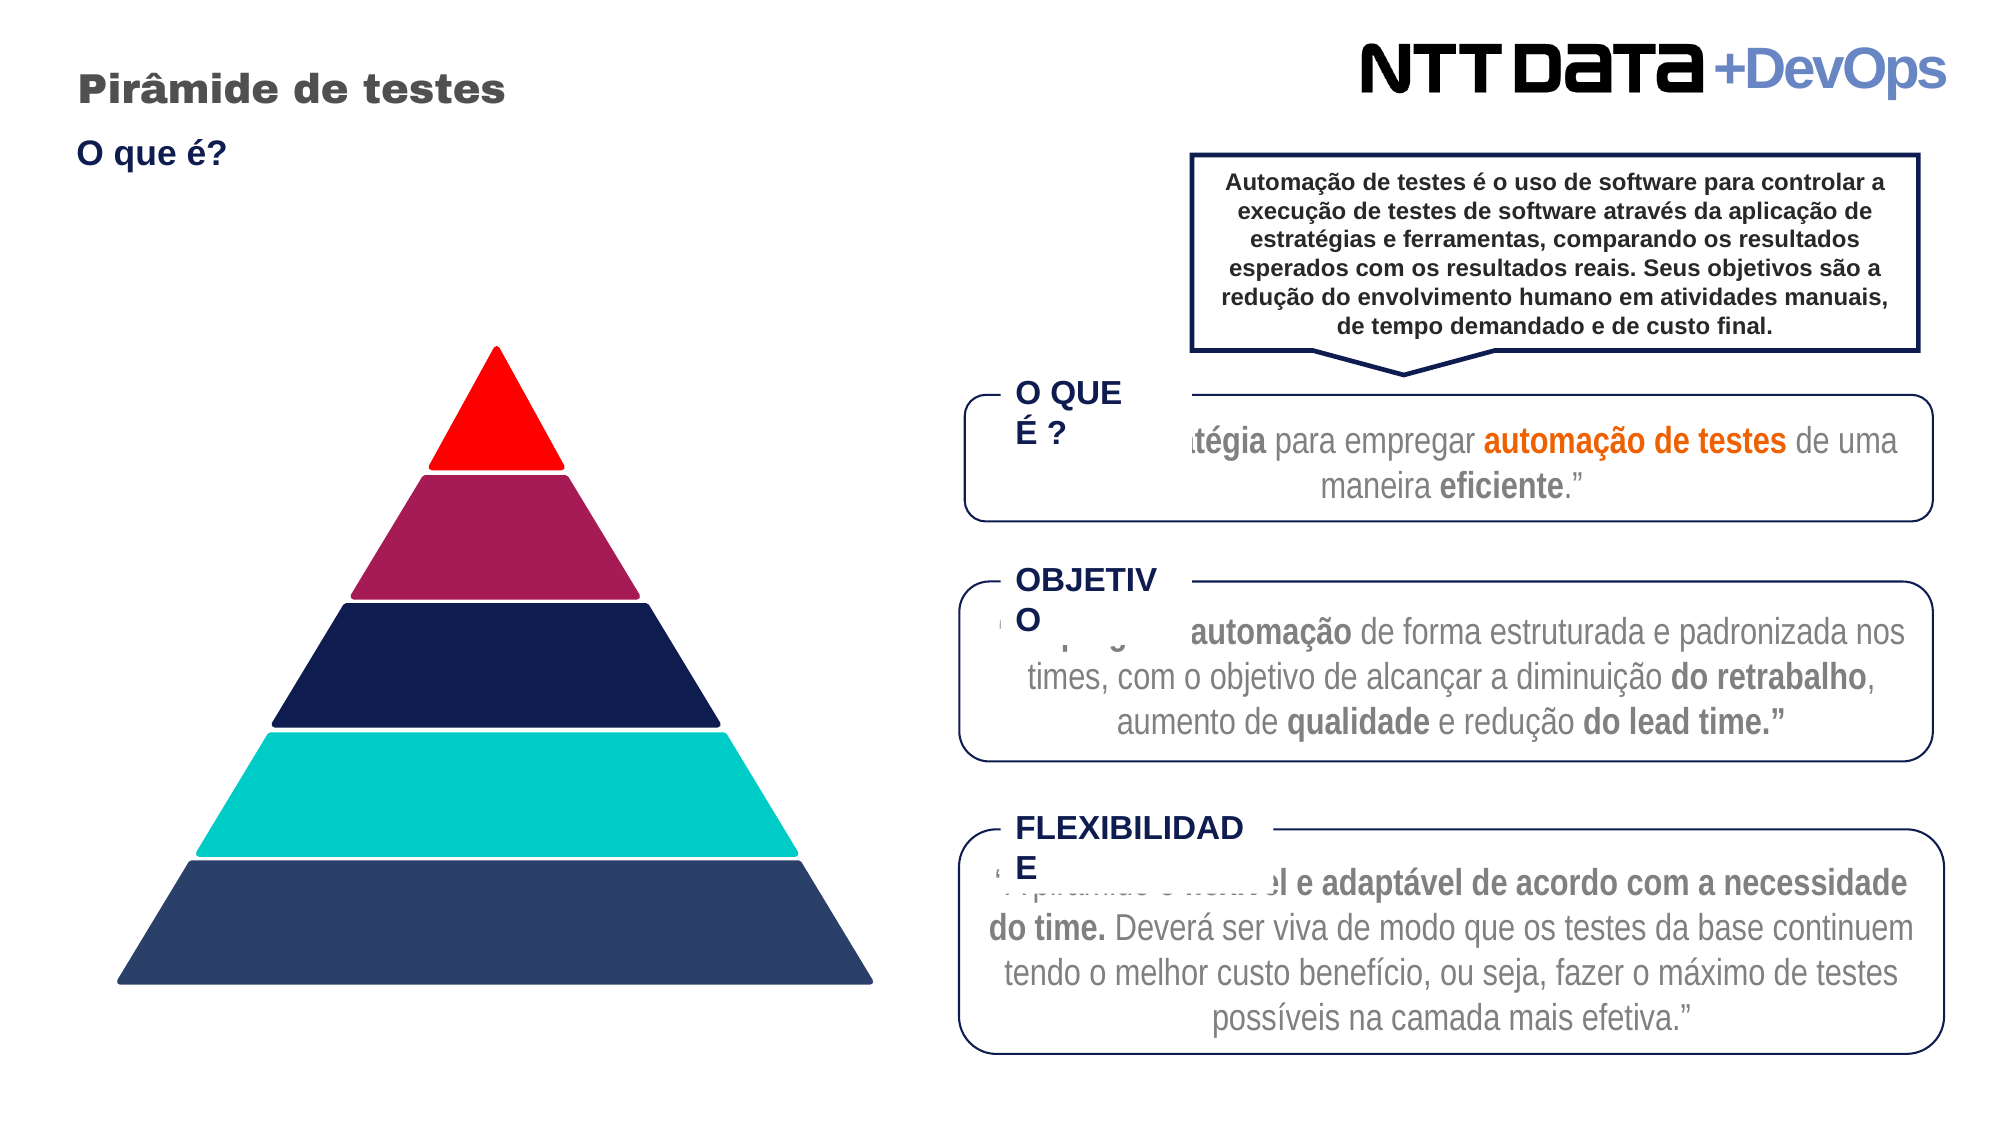

Pirâmide de testes
O que é?
Automação de testes é o uso de software para controlar a execução de testes de software através da aplicação de estratégias e ferramentas, comparando os resultados esperados com os resultados reais. Seus objetivos são a redução do envolvimento humano em atividades manuais, de tempo demandado e de custo final.

O QUE É ?

“É uma estratégia para empregar automação de testes de uma maneira eficiente.”

OBJETIVO

“Empregar a automação de forma estruturada e padronizada nos times, com o objetivo de alcançar a diminuição do retrabalho, aumento de qualidade e redução do lead time.”

FLEXIBILIDADE

“A pirâmide é flexível e adaptável de acordo com a necessidade do time. Deverá ser viva de modo que os testes da base continuem tendo o melhor custo benefício, ou seja, fazer o máximo de testes possíveis na camada mais efetiva.”